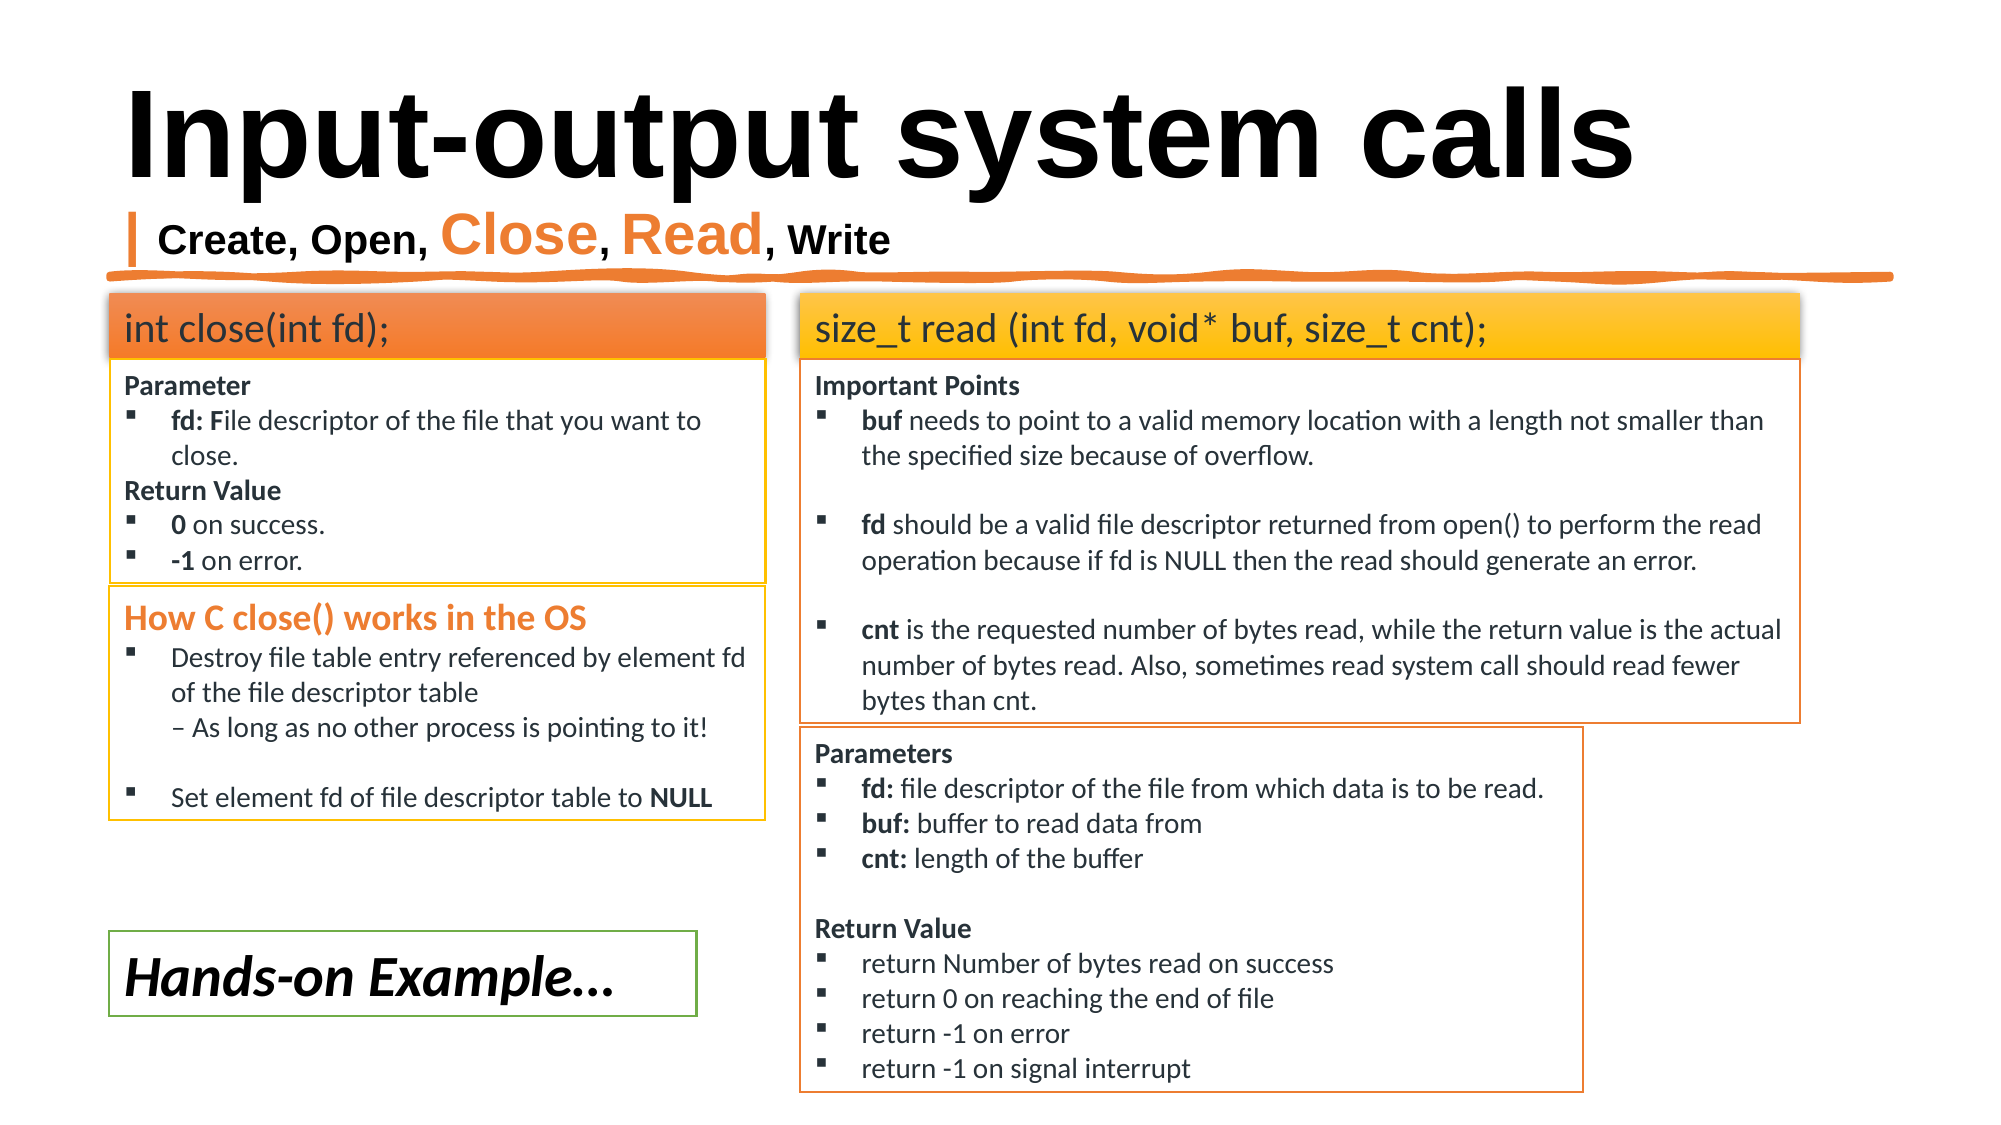

# Input-output system calls | Create, Open, Close, Read, Write

int close(int fd);
size_t read (int fd, void* buf, size_t cnt);
Parameter
fd: File descriptor of the file that you want to close.
Return Value
0 on success.
-1 on error.
Important Points
buf needs to point to a valid memory location with a length not smaller than the specified size because of overflow.

fd should be a valid file descriptor returned from open() to perform the read operation because if fd is NULL then the read should generate an error.

cnt is the requested number of bytes read, while the return value is the actual number of bytes read. Also, sometimes read system call should read fewer bytes than cnt.
How C close() works in the OS
Destroy file table entry referenced by element fd of the file descriptor table
– As long as no other process is pointing to it!

Set element fd of file descriptor table to NULL
Parameters
fd: file descriptor of the file from which data is to be read.
buf: buffer to read data from
cnt: length of the buffer

Return Value
return Number of bytes read on success
return 0 on reaching the end of file
return -1 on error
return -1 on signal interrupt
Hands-on Example…